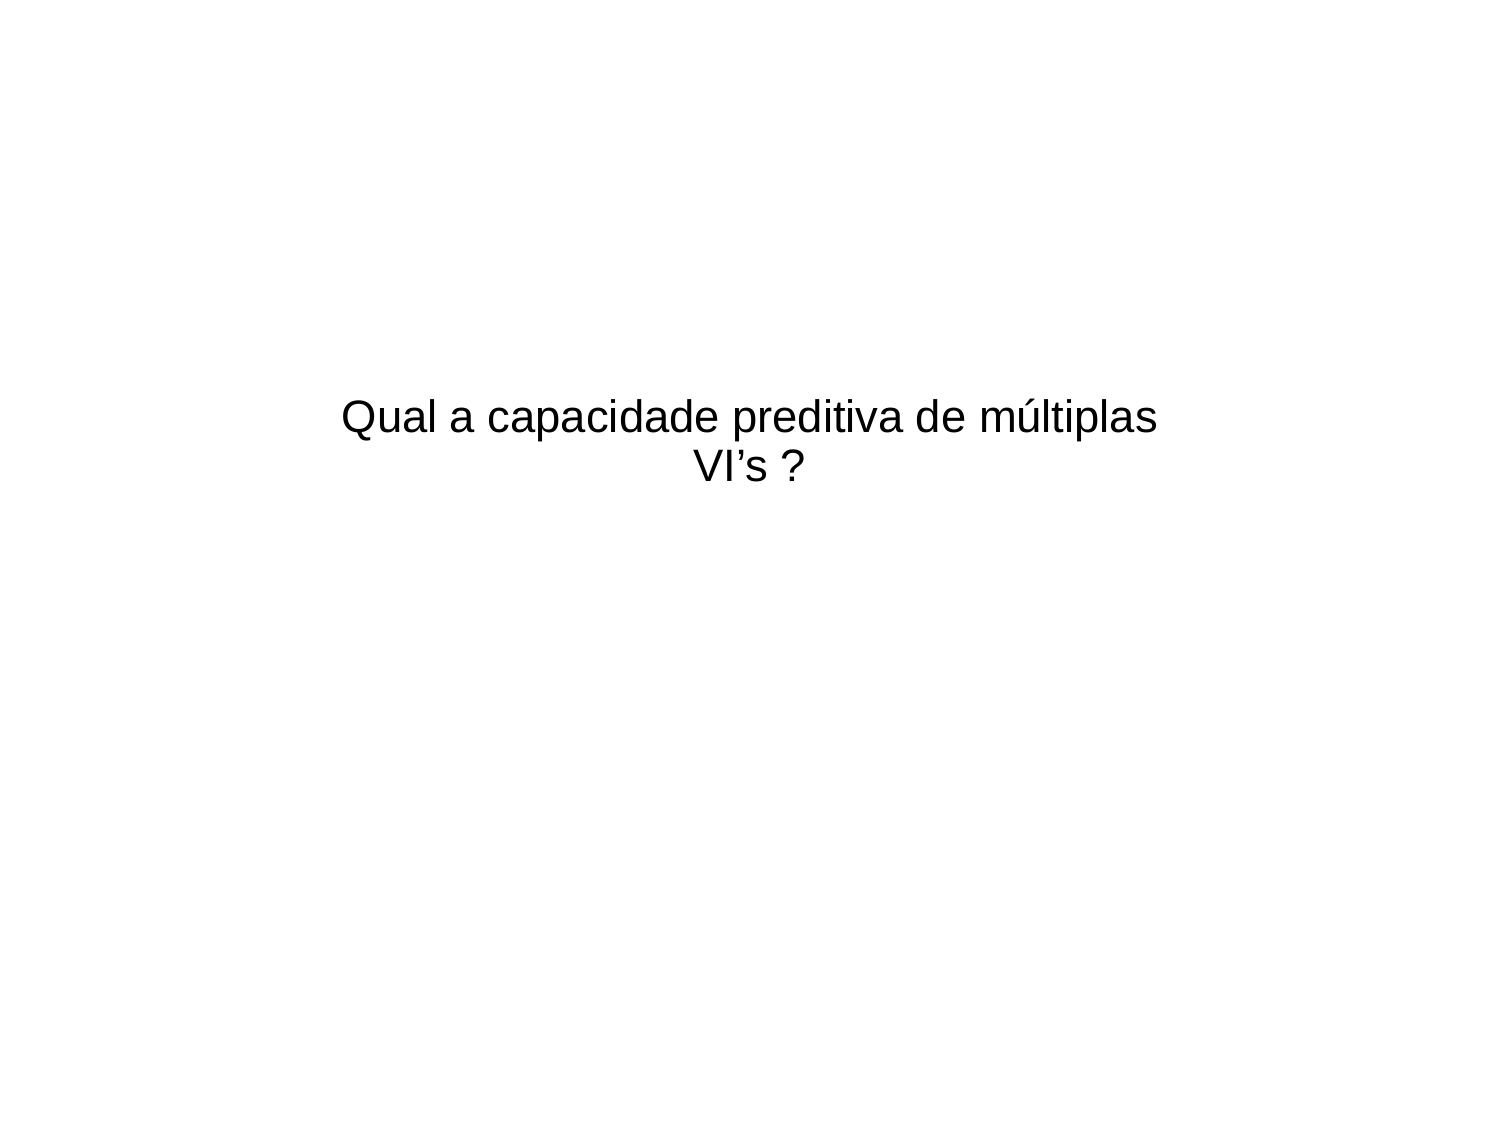

# Qual a capacidade preditiva de múltiplas VI’s ?